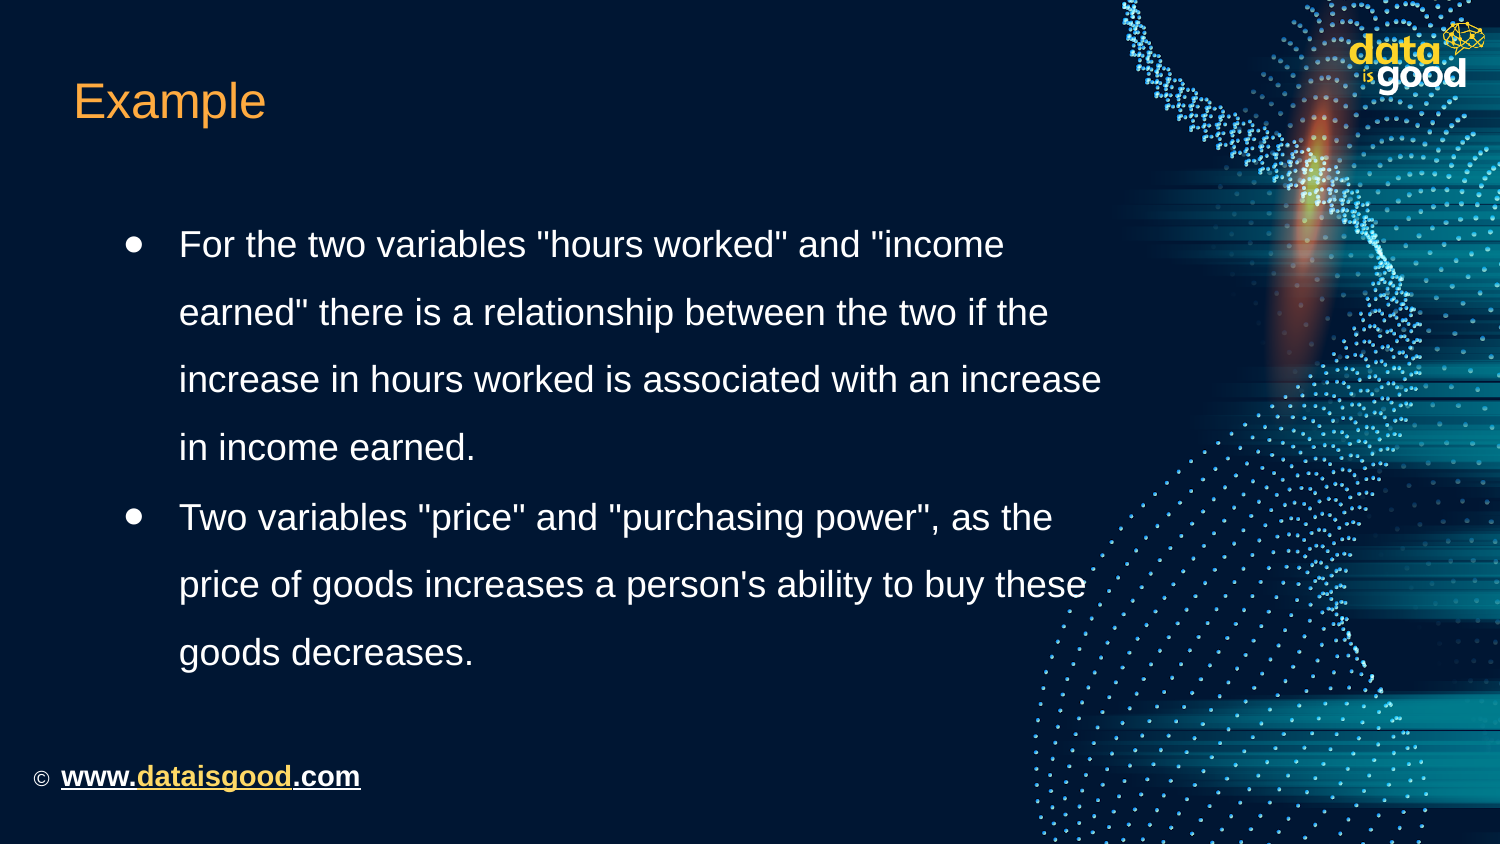

# Example
For the two variables "hours worked" and "income earned" there is a relationship between the two if the increase in hours worked is associated with an increase in income earned.
Two variables "price" and "purchasing power", as the price of goods increases a person's ability to buy these goods decreases.